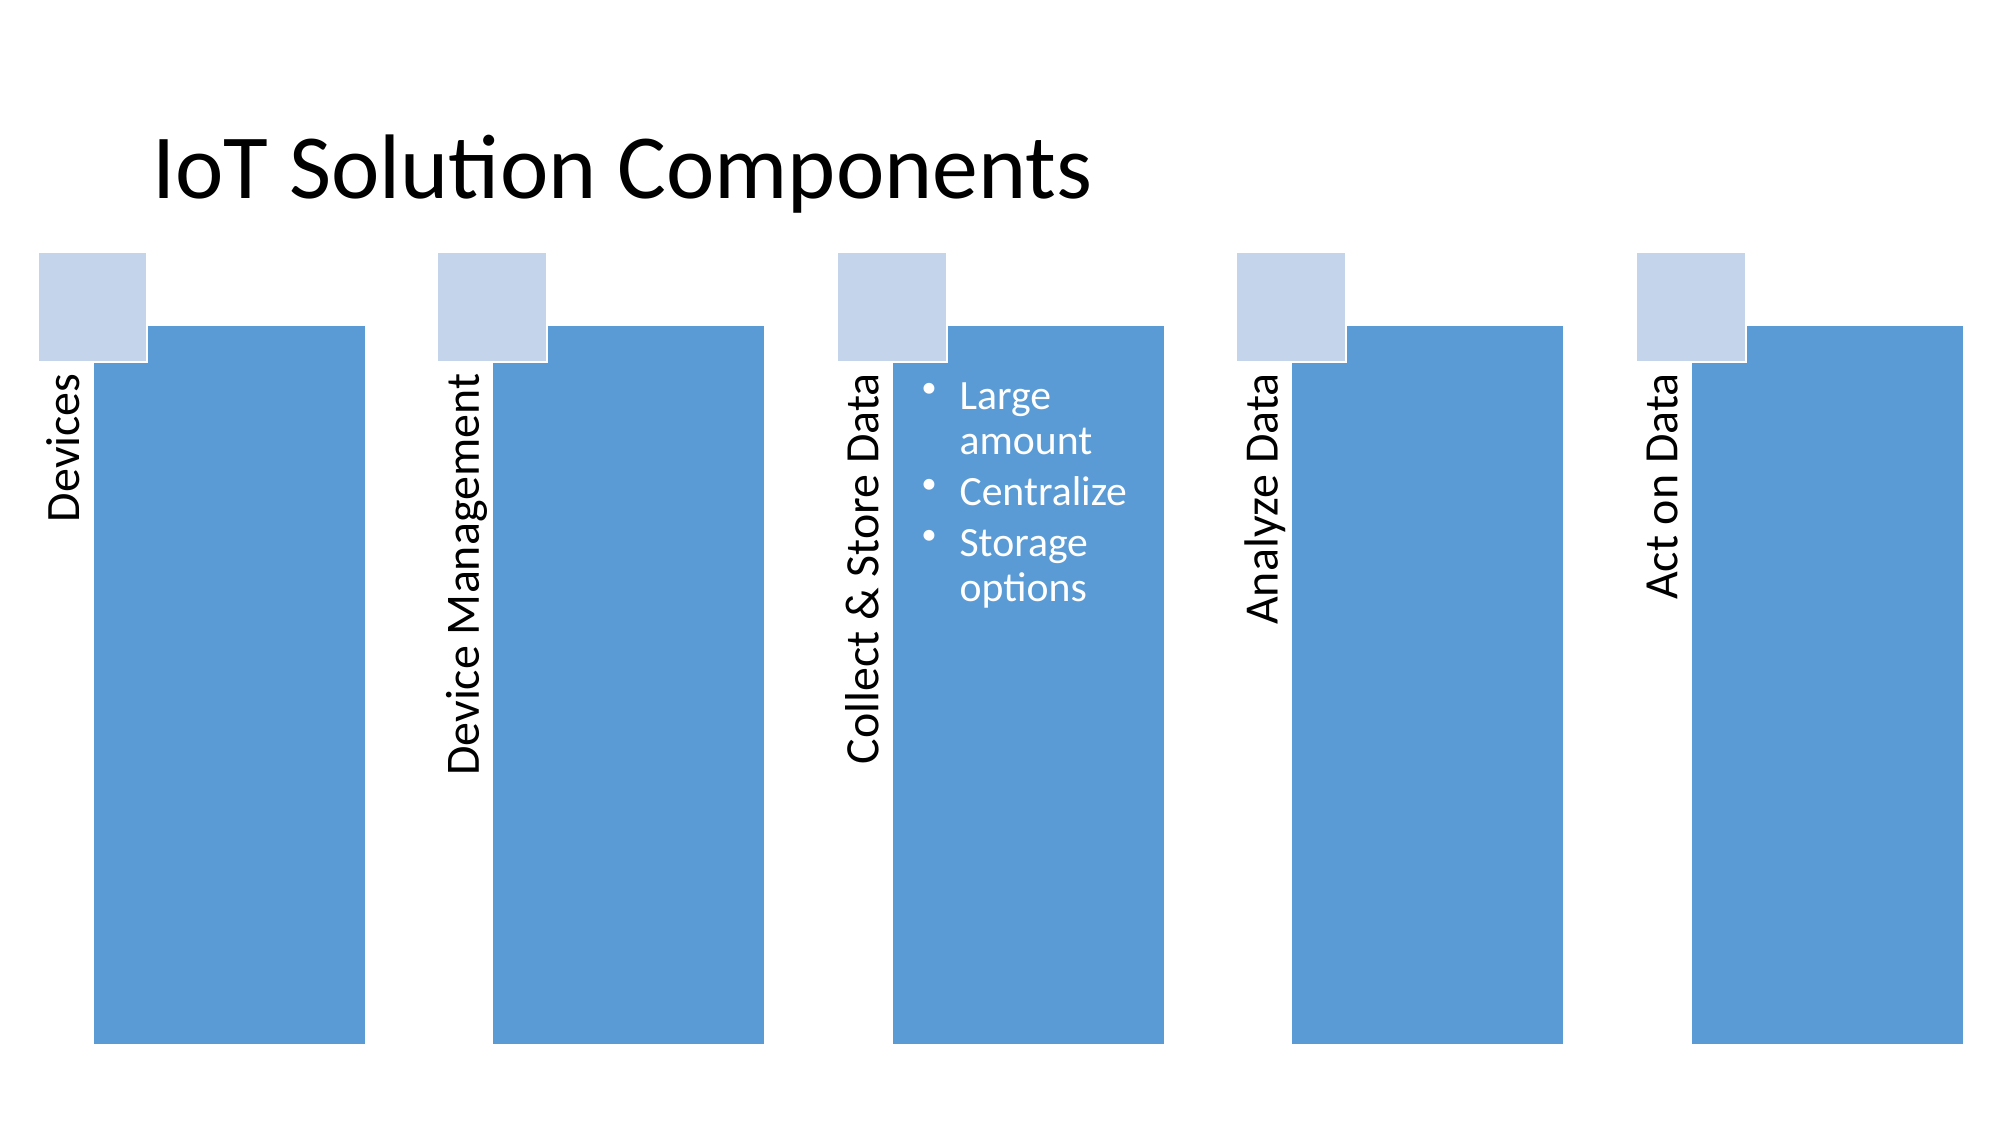

# IoT Solution Components
Devices

Device Management

Collect & Store Data
Large amount
Centralize
Storage options
Analyze Data

Act on Data